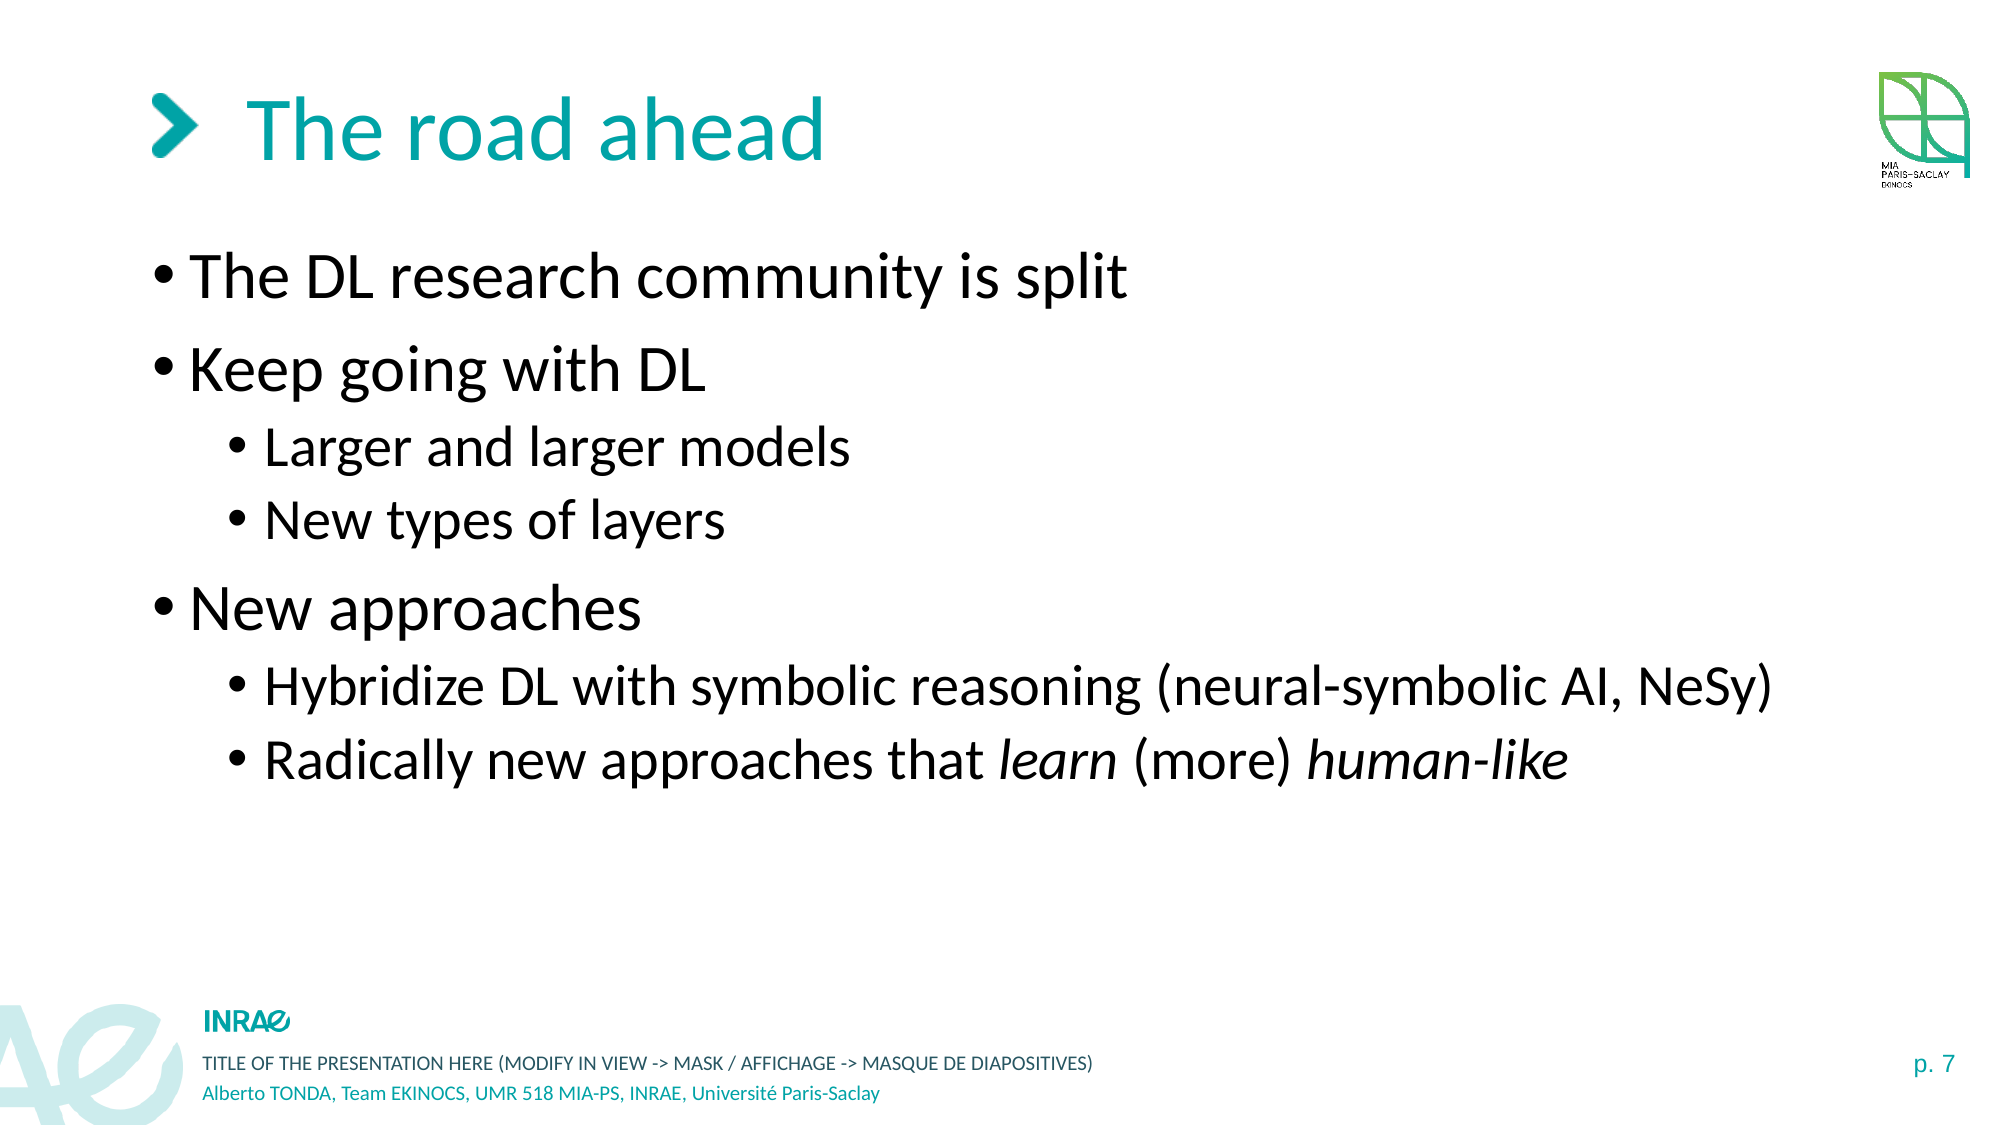

# The road ahead
The DL research community is split
Keep going with DL
Larger and larger models
New types of layers
New approaches
Hybridize DL with symbolic reasoning (neural-symbolic AI, NeSy)
Radically new approaches that learn (more) human-like